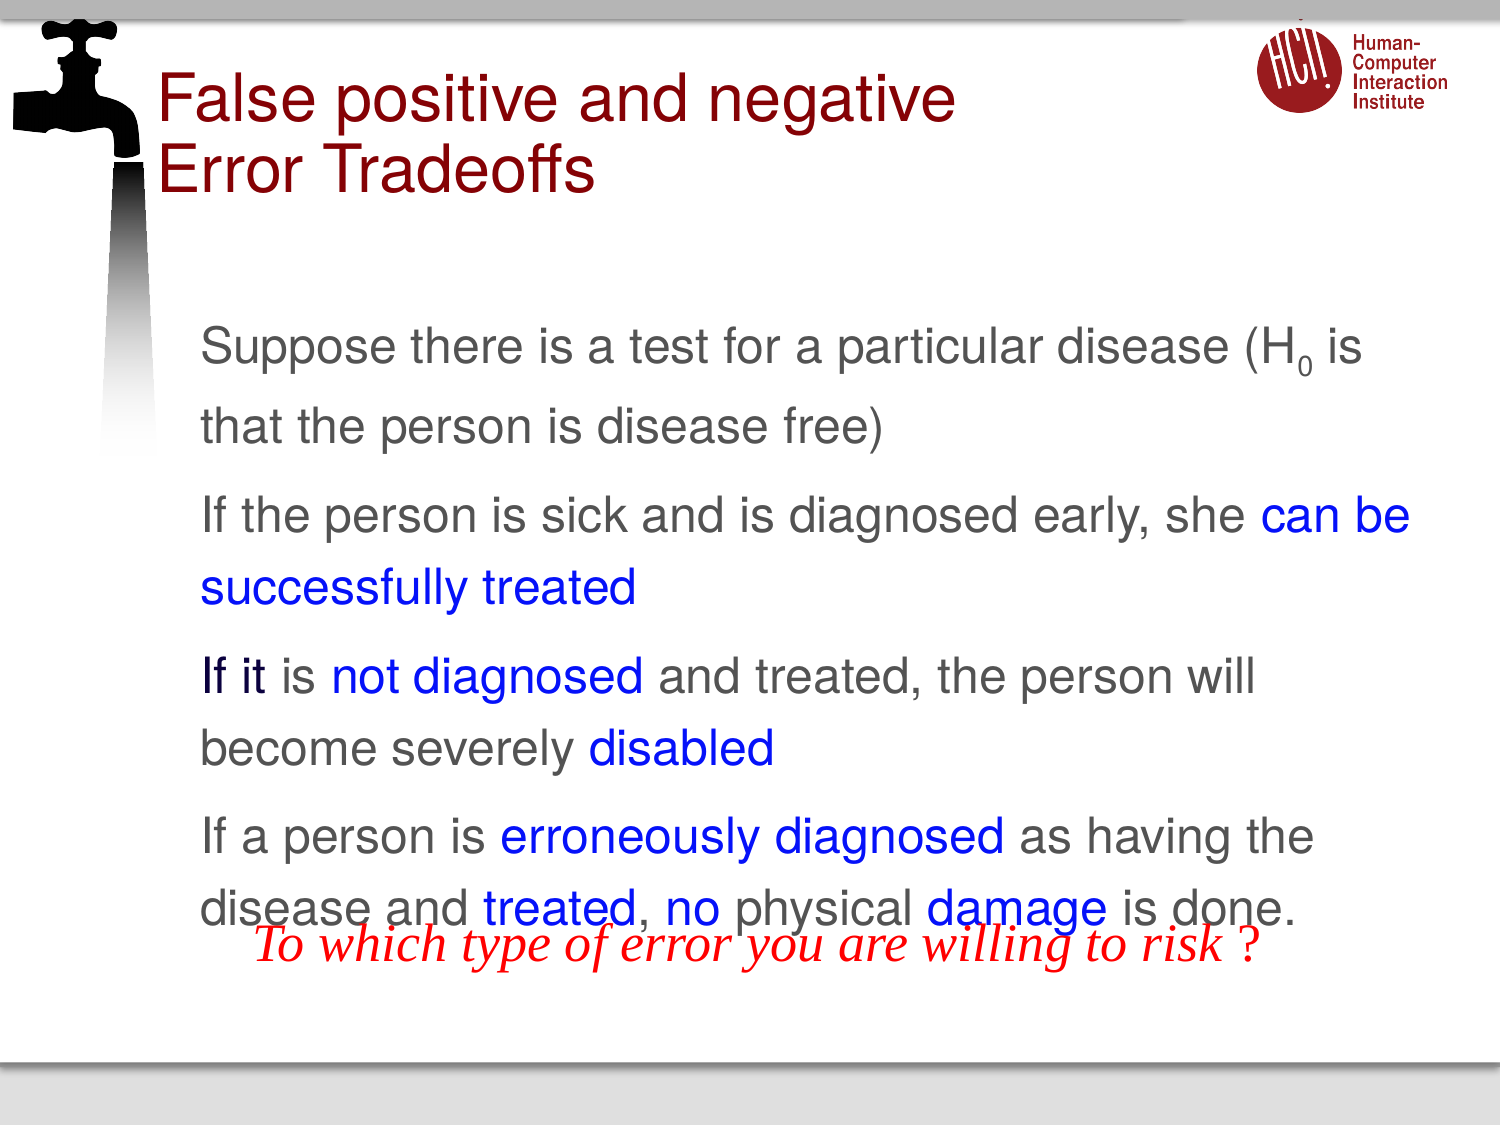

# False positive and negative Error Tradeoffs
	Suppose there is a test for a particular disease (H0 is that the person is disease free)
	If the person is sick and is diagnosed early, she can be successfully treated
	If it is not diagnosed and treated, the person will become severely disabled
	If a person is erroneously diagnosed as having the disease and treated, no physical damage is done.

To which type of error you are willing to risk ?